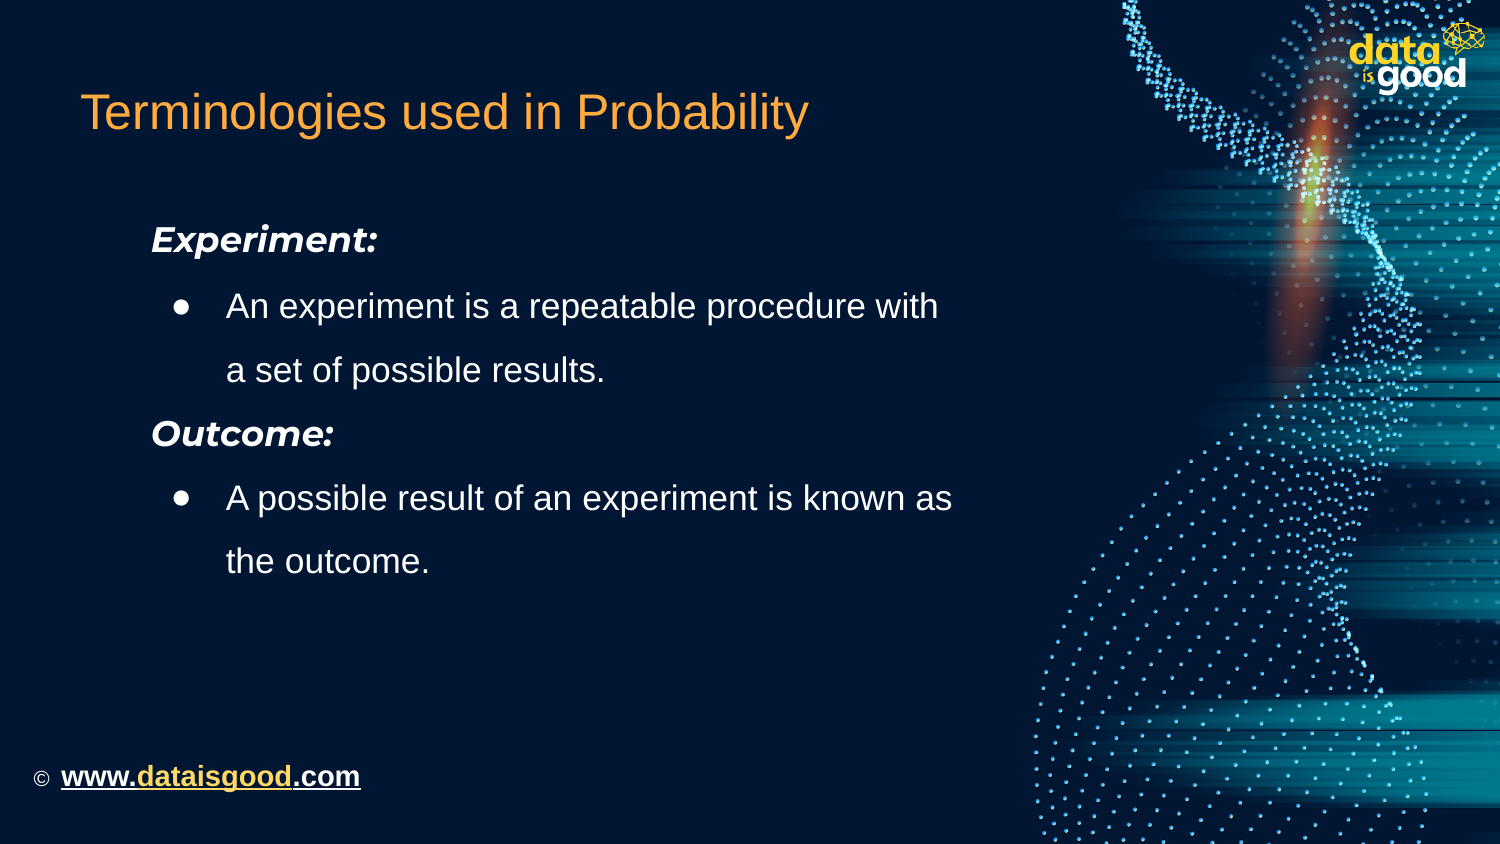

# Terminologies used in Probability
Experiment:
An experiment is a repeatable procedure with a set of possible results.
Outcome:
A possible result of an experiment is known as the outcome.